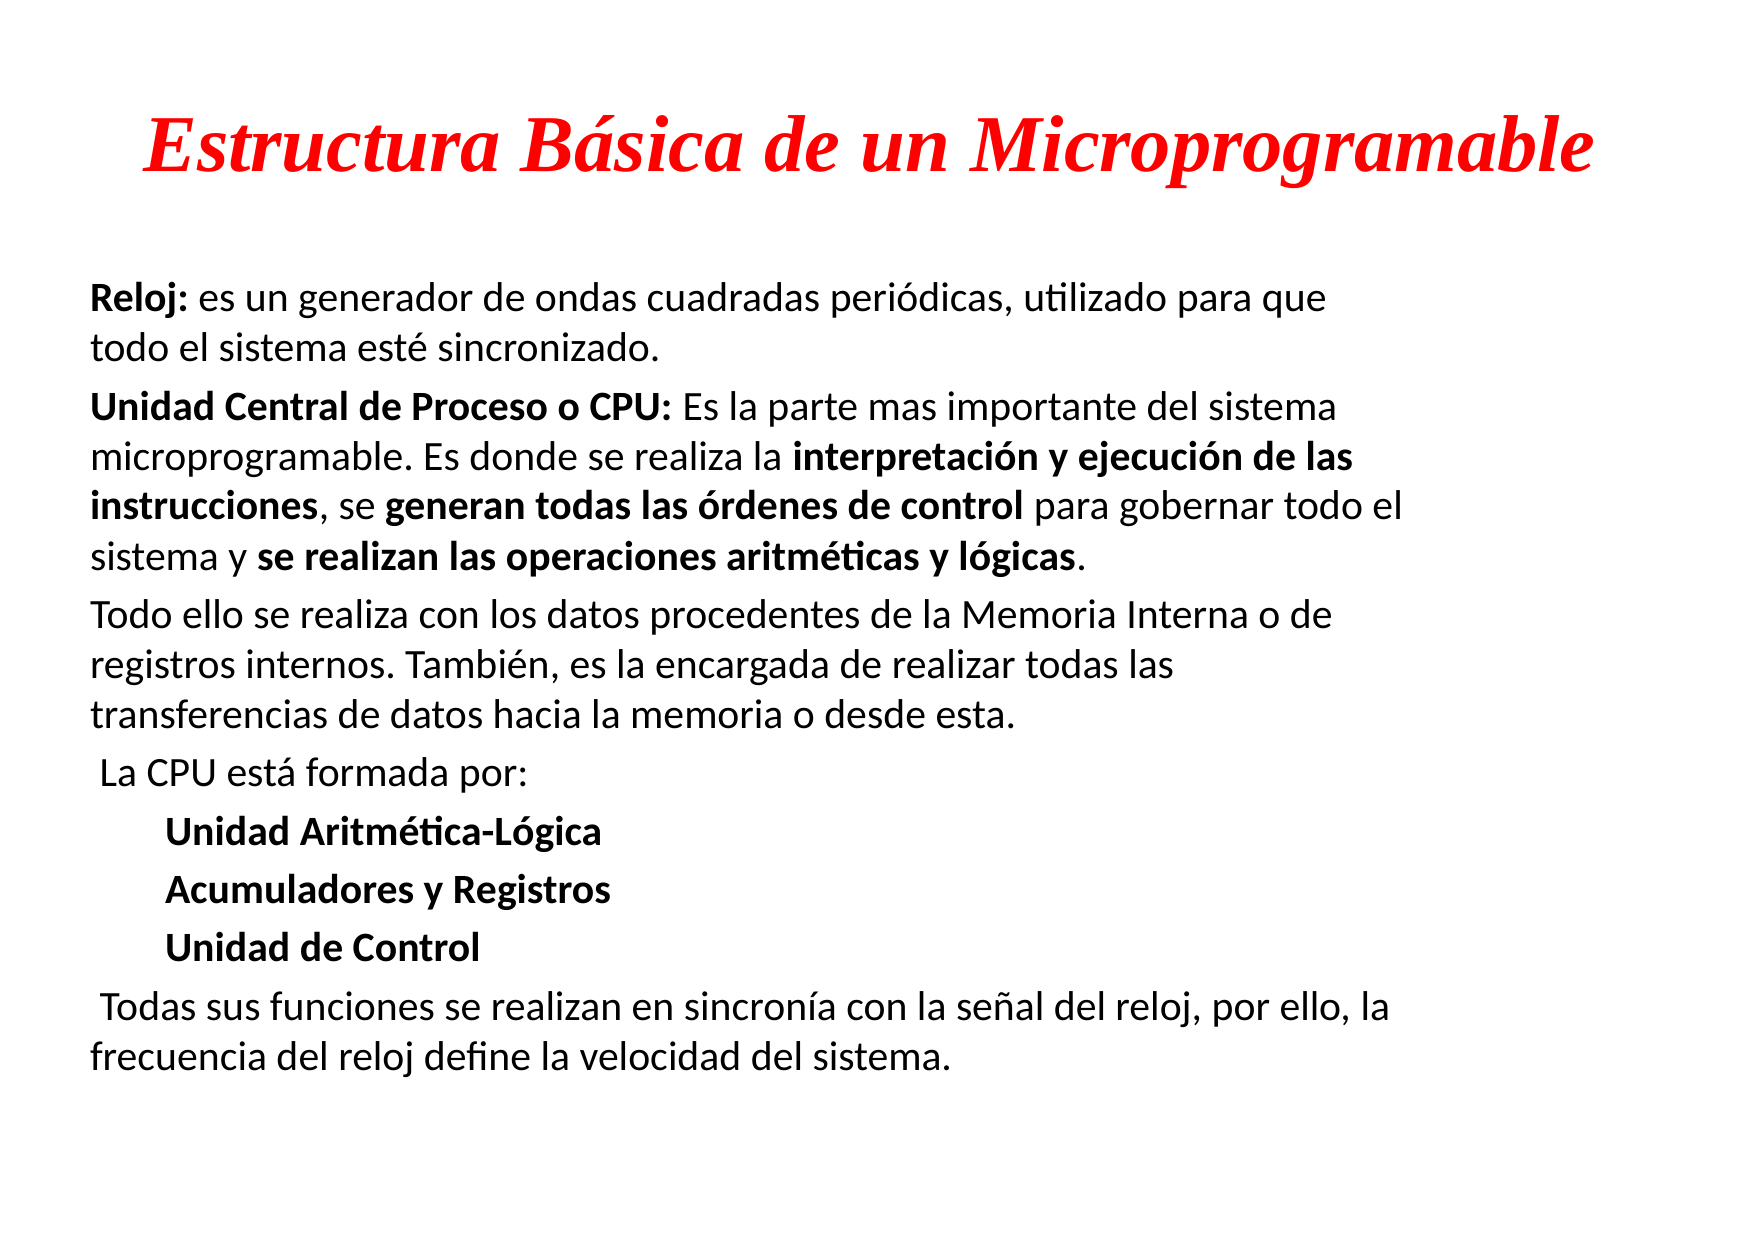

# Estructura Básica de un Microprogramable
Reloj: es un generador de ondas cuadradas periódicas, utilizado para que todo el sistema esté sincronizado.
Unidad Central de Proceso o CPU: Es la parte mas importante del sistema microprogramable. Es donde se realiza la interpretación y ejecución de las instrucciones, se generan todas las órdenes de control para gobernar todo el sistema y se realizan las operaciones aritméticas y lógicas.
Todo ello se realiza con los datos procedentes de la Memoria Interna o de registros internos. También, es la encargada de realizar todas las transferencias de datos hacia la memoria o desde esta.
 La CPU está formada por:
Unidad Aritmética-Lógica
Acumuladores y Registros
Unidad de Control
 Todas sus funciones se realizan en sincronía con la señal del reloj, por ello, la frecuencia del reloj define la velocidad del sistema.